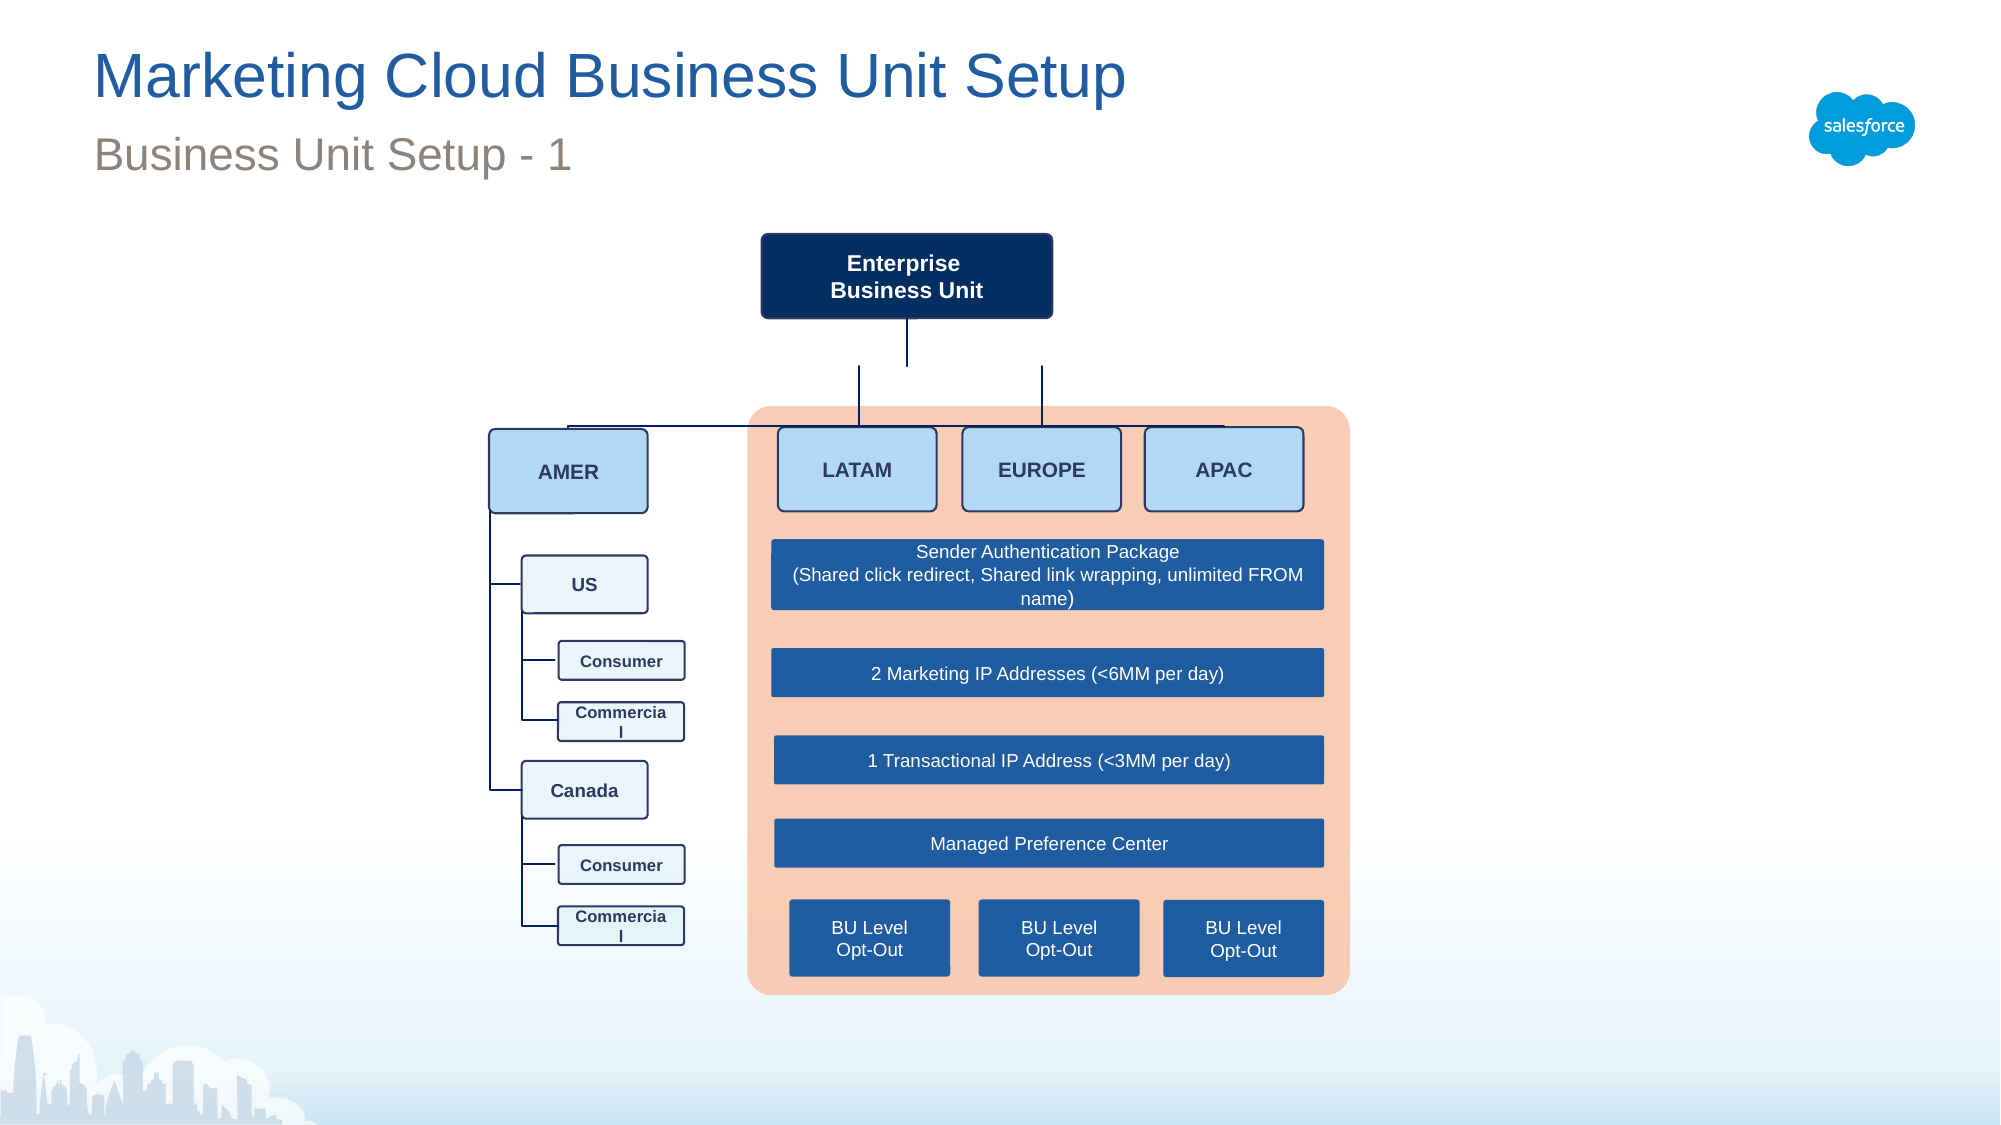

# Marketing Cloud Business Unit Setup
Business Unit Setup - 1
Enterprise
Business Unit

LATAM
EUROPE
APAC
AMER
US
Consumer
Commercial
Canada
Consumer
Commercial
Sender Authentication Package
(Shared click redirect, Shared link wrapping, unlimited FROM name)

2 Marketing IP Addresses (<6MM per day)

1 Transactional IP Address (<3MM per day)

Managed Preference Center

BU Level
Opt-Out

BU Level
Opt-Out

BU Level
Opt-Out